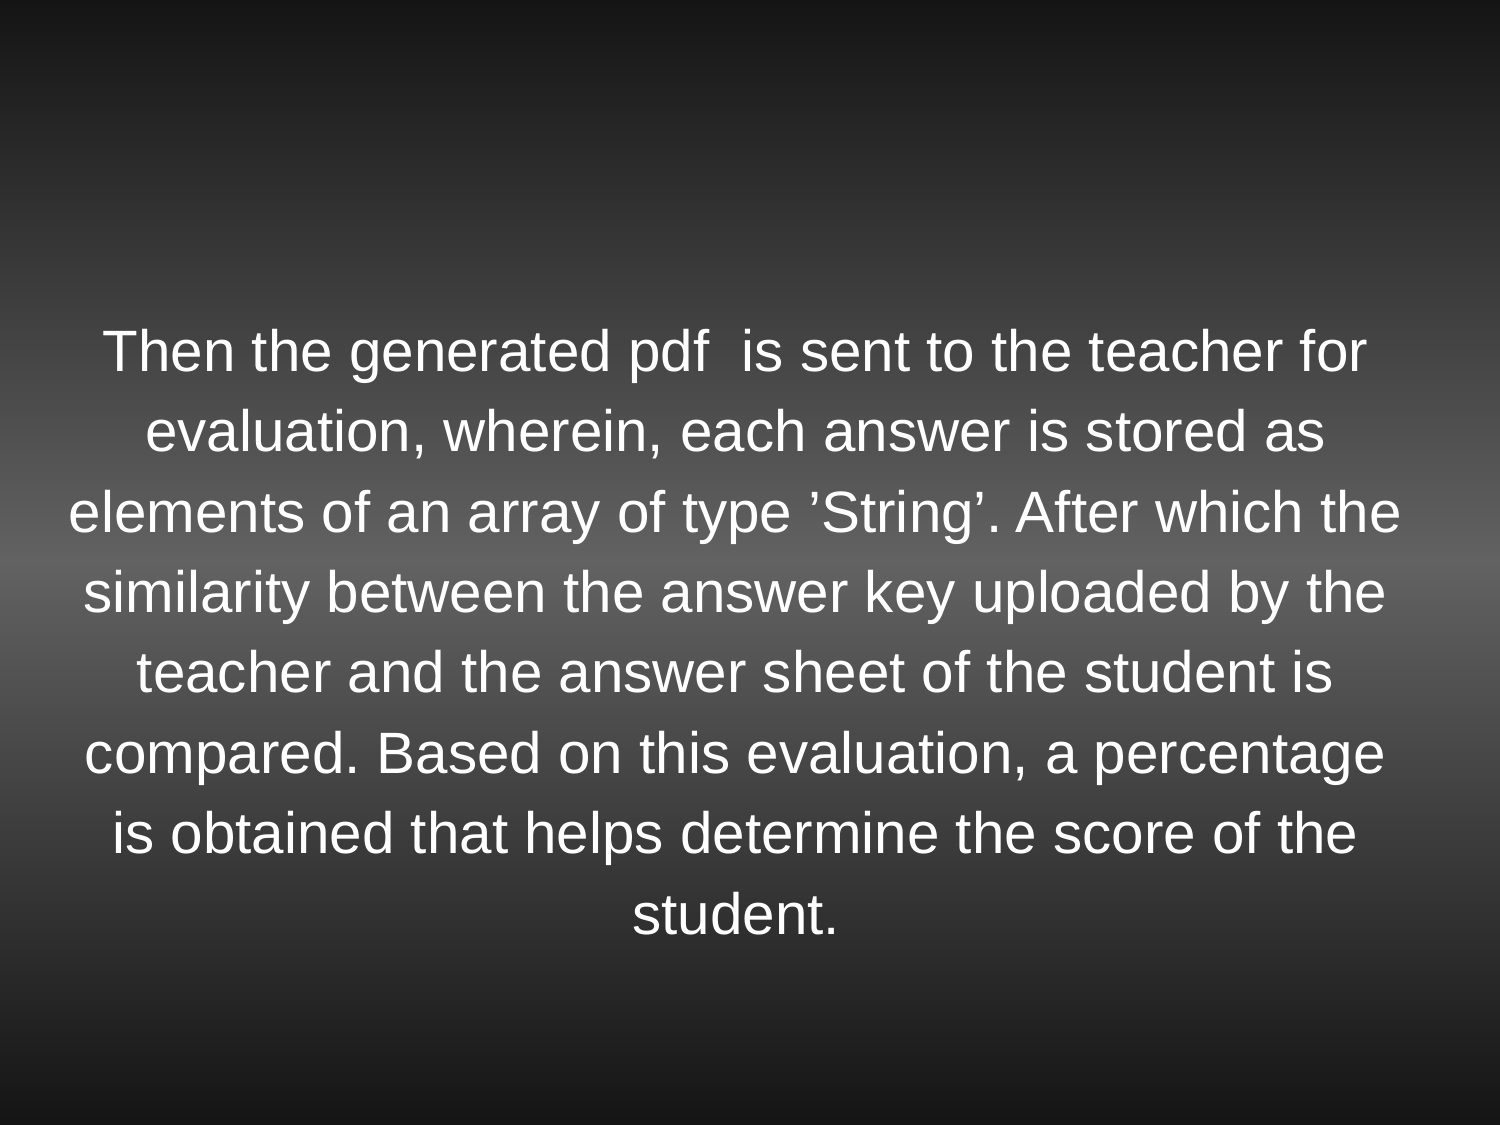

Then the generated pdf  is sent to the teacher for evaluation, wherein, each answer is stored as elements of an array of type ’String’. After which the similarity between the answer key uploaded by the teacher and the answer sheet of the student is compared. Based on this evaluation, a percentage is obtained that helps determine the score of the student.